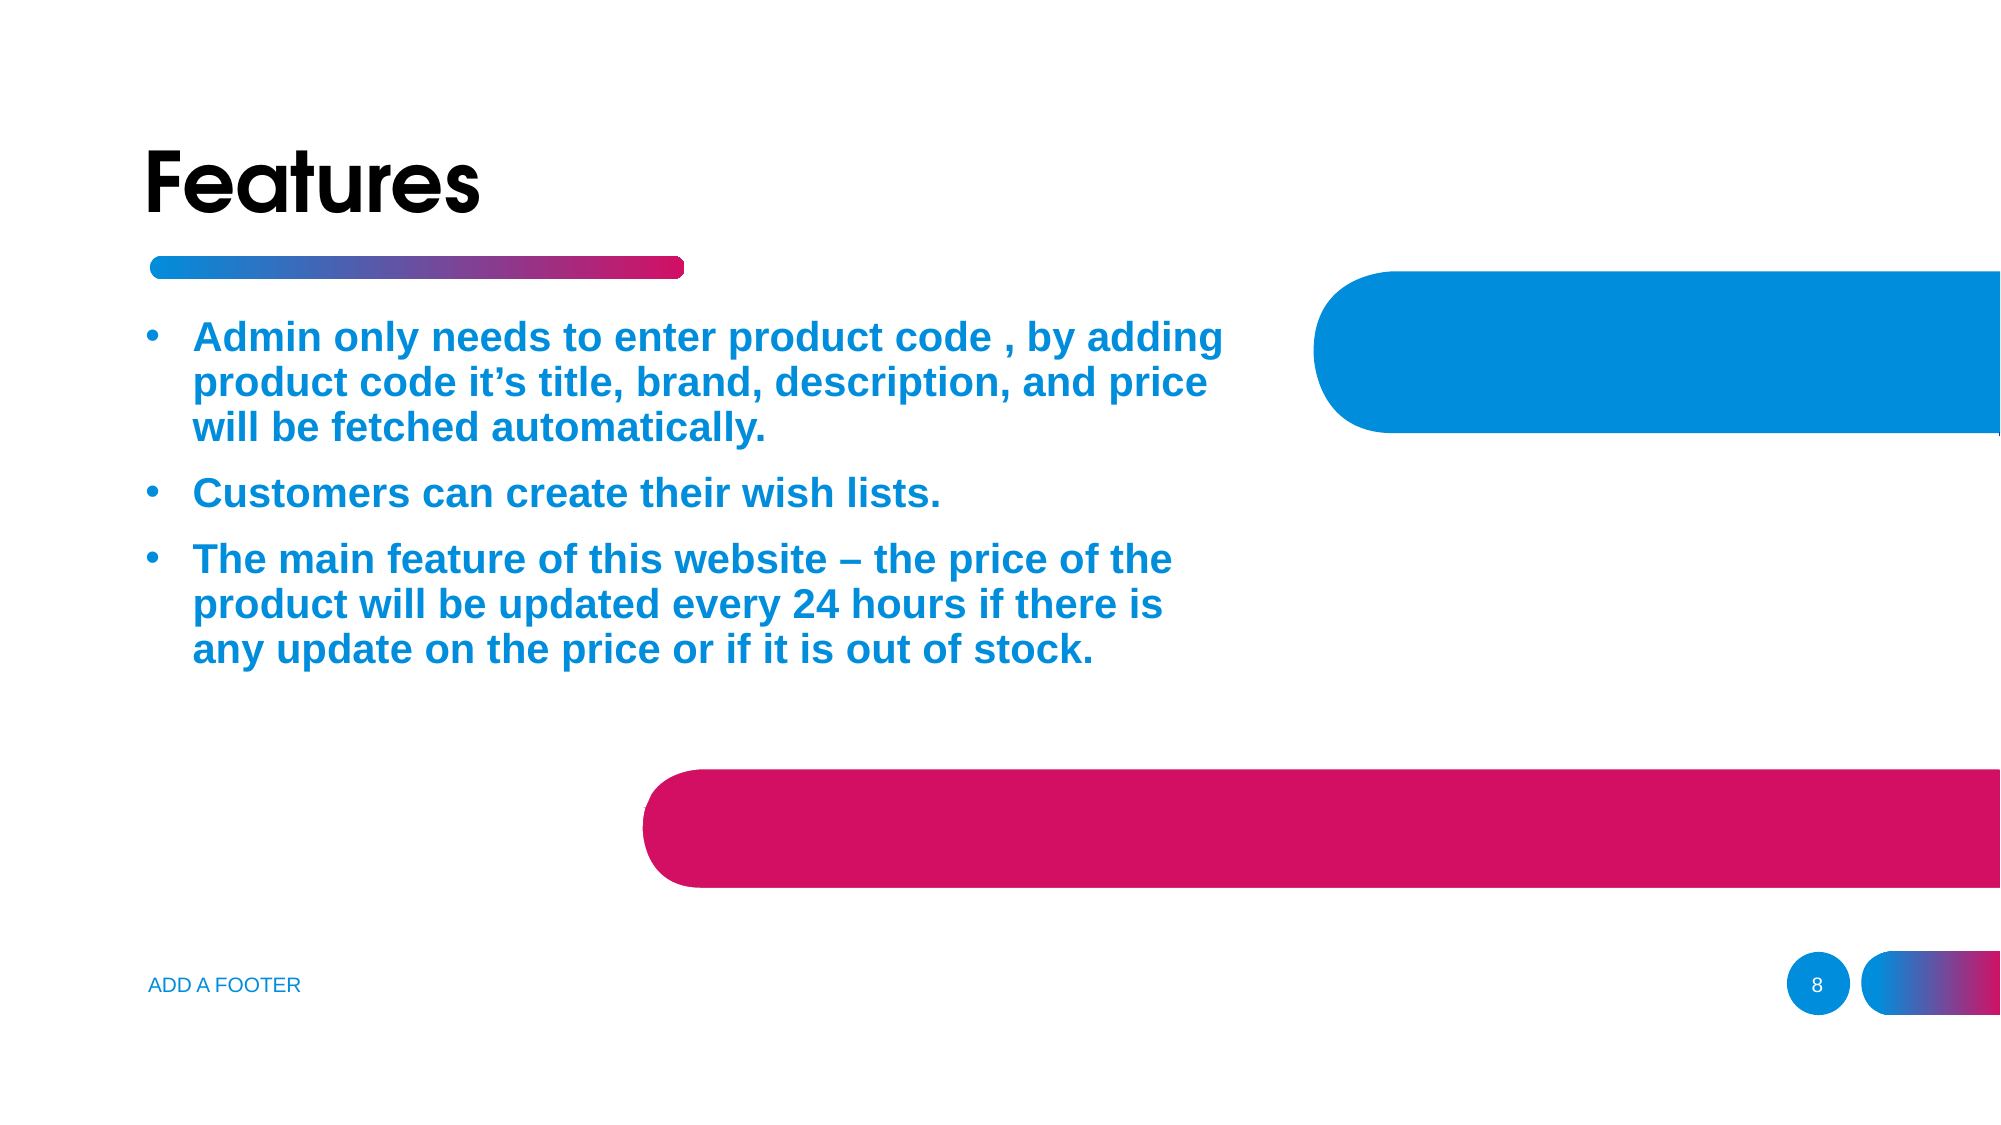

# Features
Admin only needs to enter product code , by adding product code it’s title, brand, description, and price will be fetched automatically.
Customers can create their wish lists.
The main feature of this website – the price of the product will be updated every 24 hours if there is any update on the price or if it is out of stock.
ADD A FOOTER
8